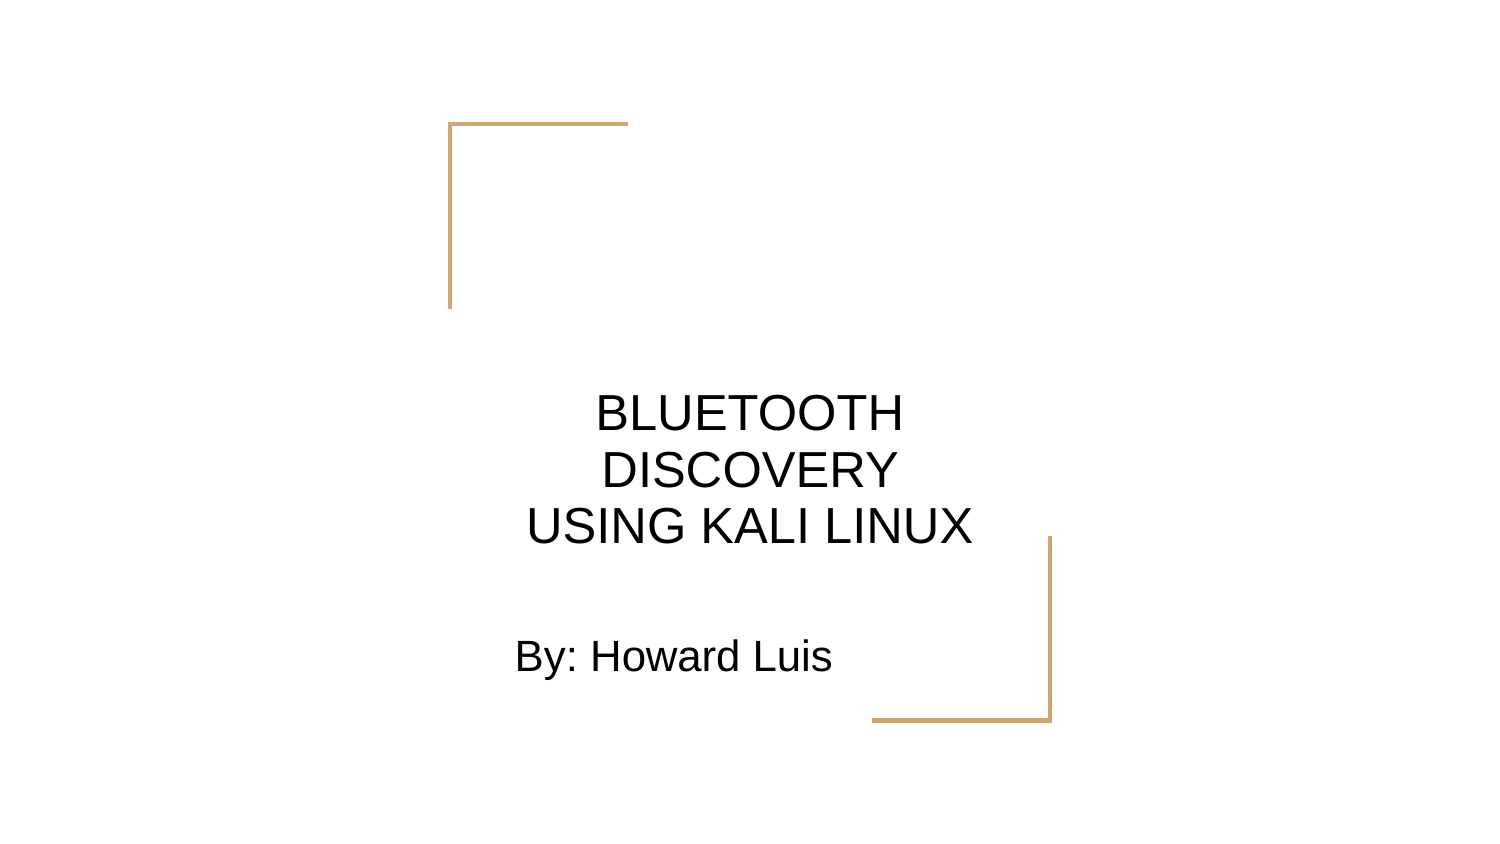

# BLUETOOTH DISCOVERY USING KALI LINUX
By: Howard Luis